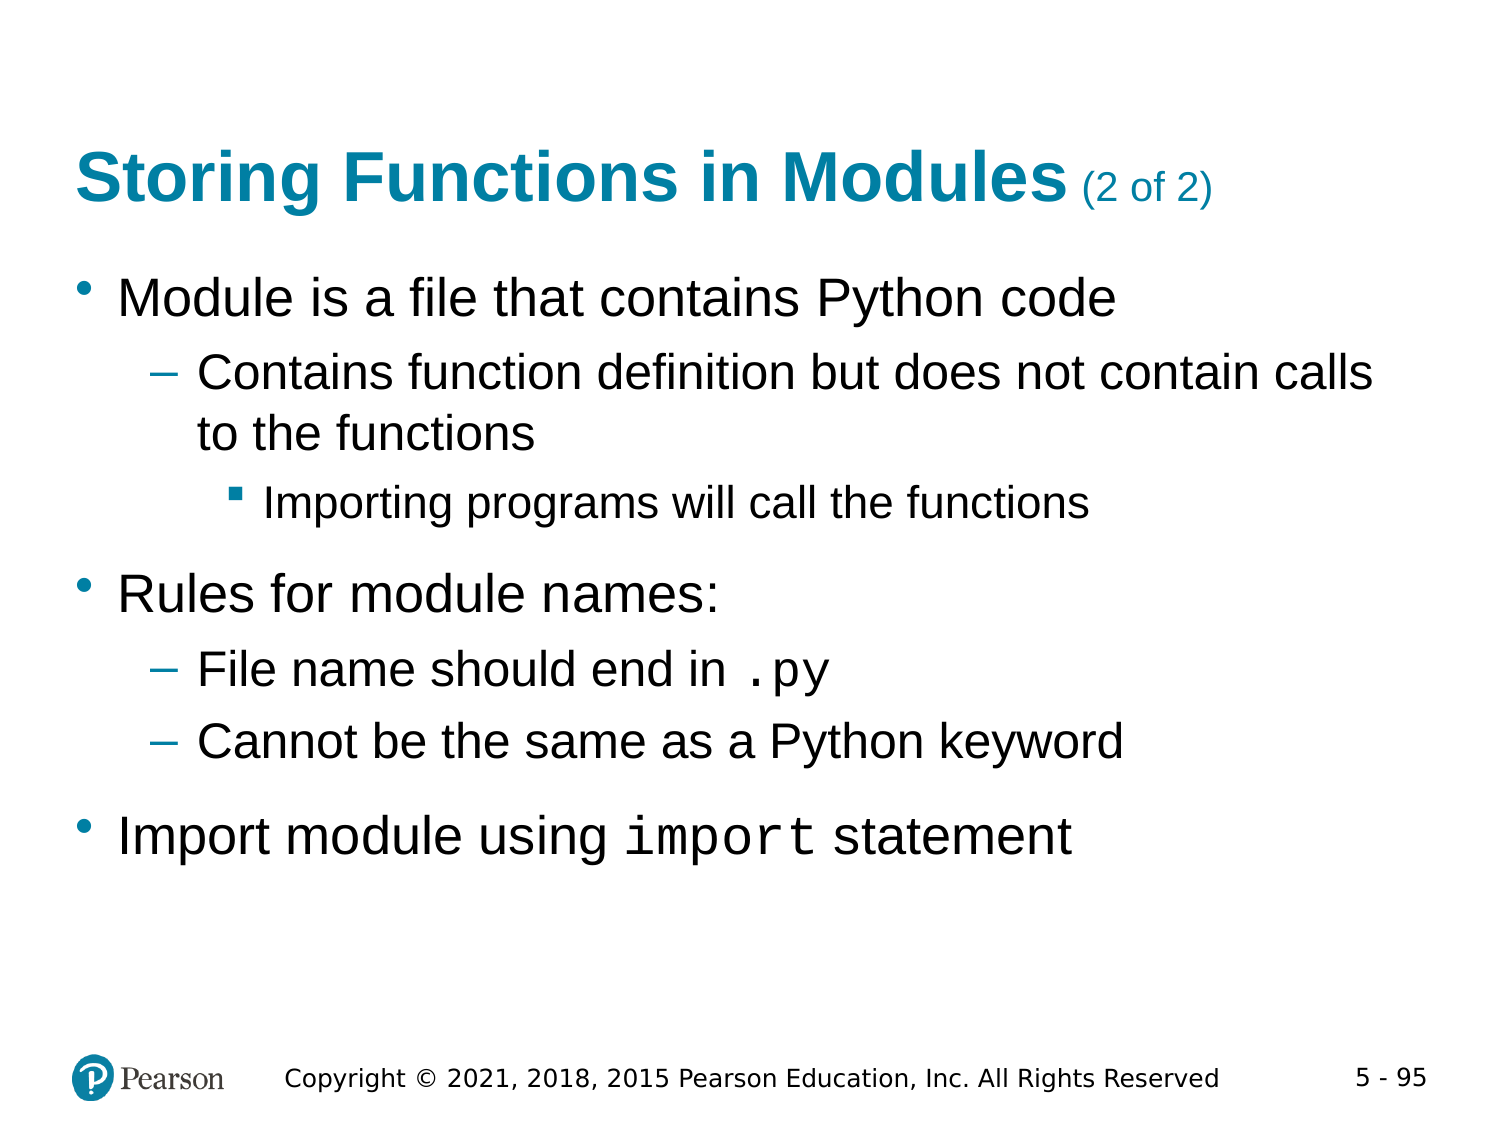

# Storing Functions in Modules (2 of 2)
Module is a file that contains Python code
Contains function definition but does not contain calls to the functions
Importing programs will call the functions
Rules for module names:
File name should end in .py
Cannot be the same as a Python keyword
Import module using import statement